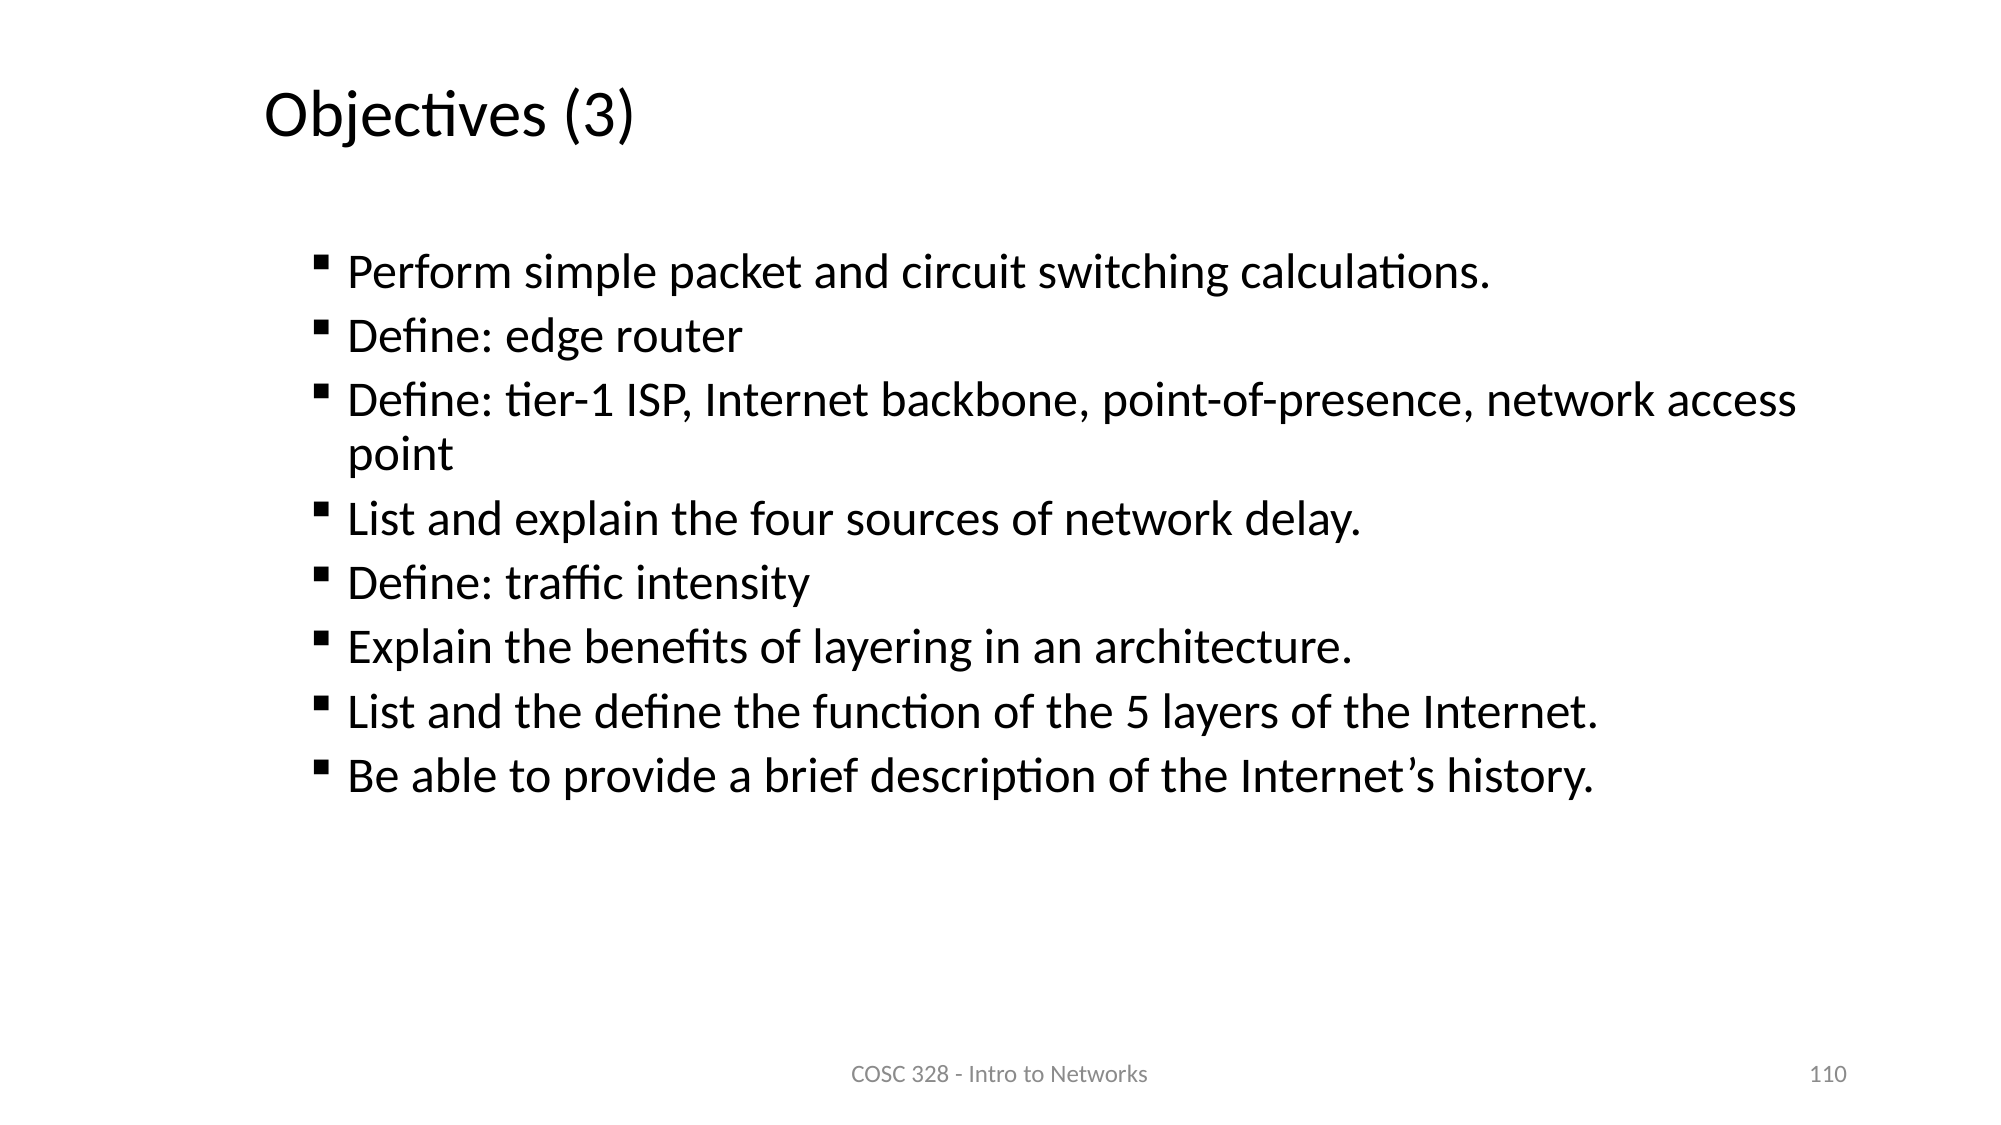

# Objectives (3)
Perform simple packet and circuit switching calculations.
Define: edge router
Define: tier-1 ISP, Internet backbone, point-of-presence, network access point
List and explain the four sources of network delay.
Define: traffic intensity
Explain the benefits of layering in an architecture.
List and the define the function of the 5 layers of the Internet.
Be able to provide a brief description of the Internet’s history.
COSC 328 - Intro to Networks
110